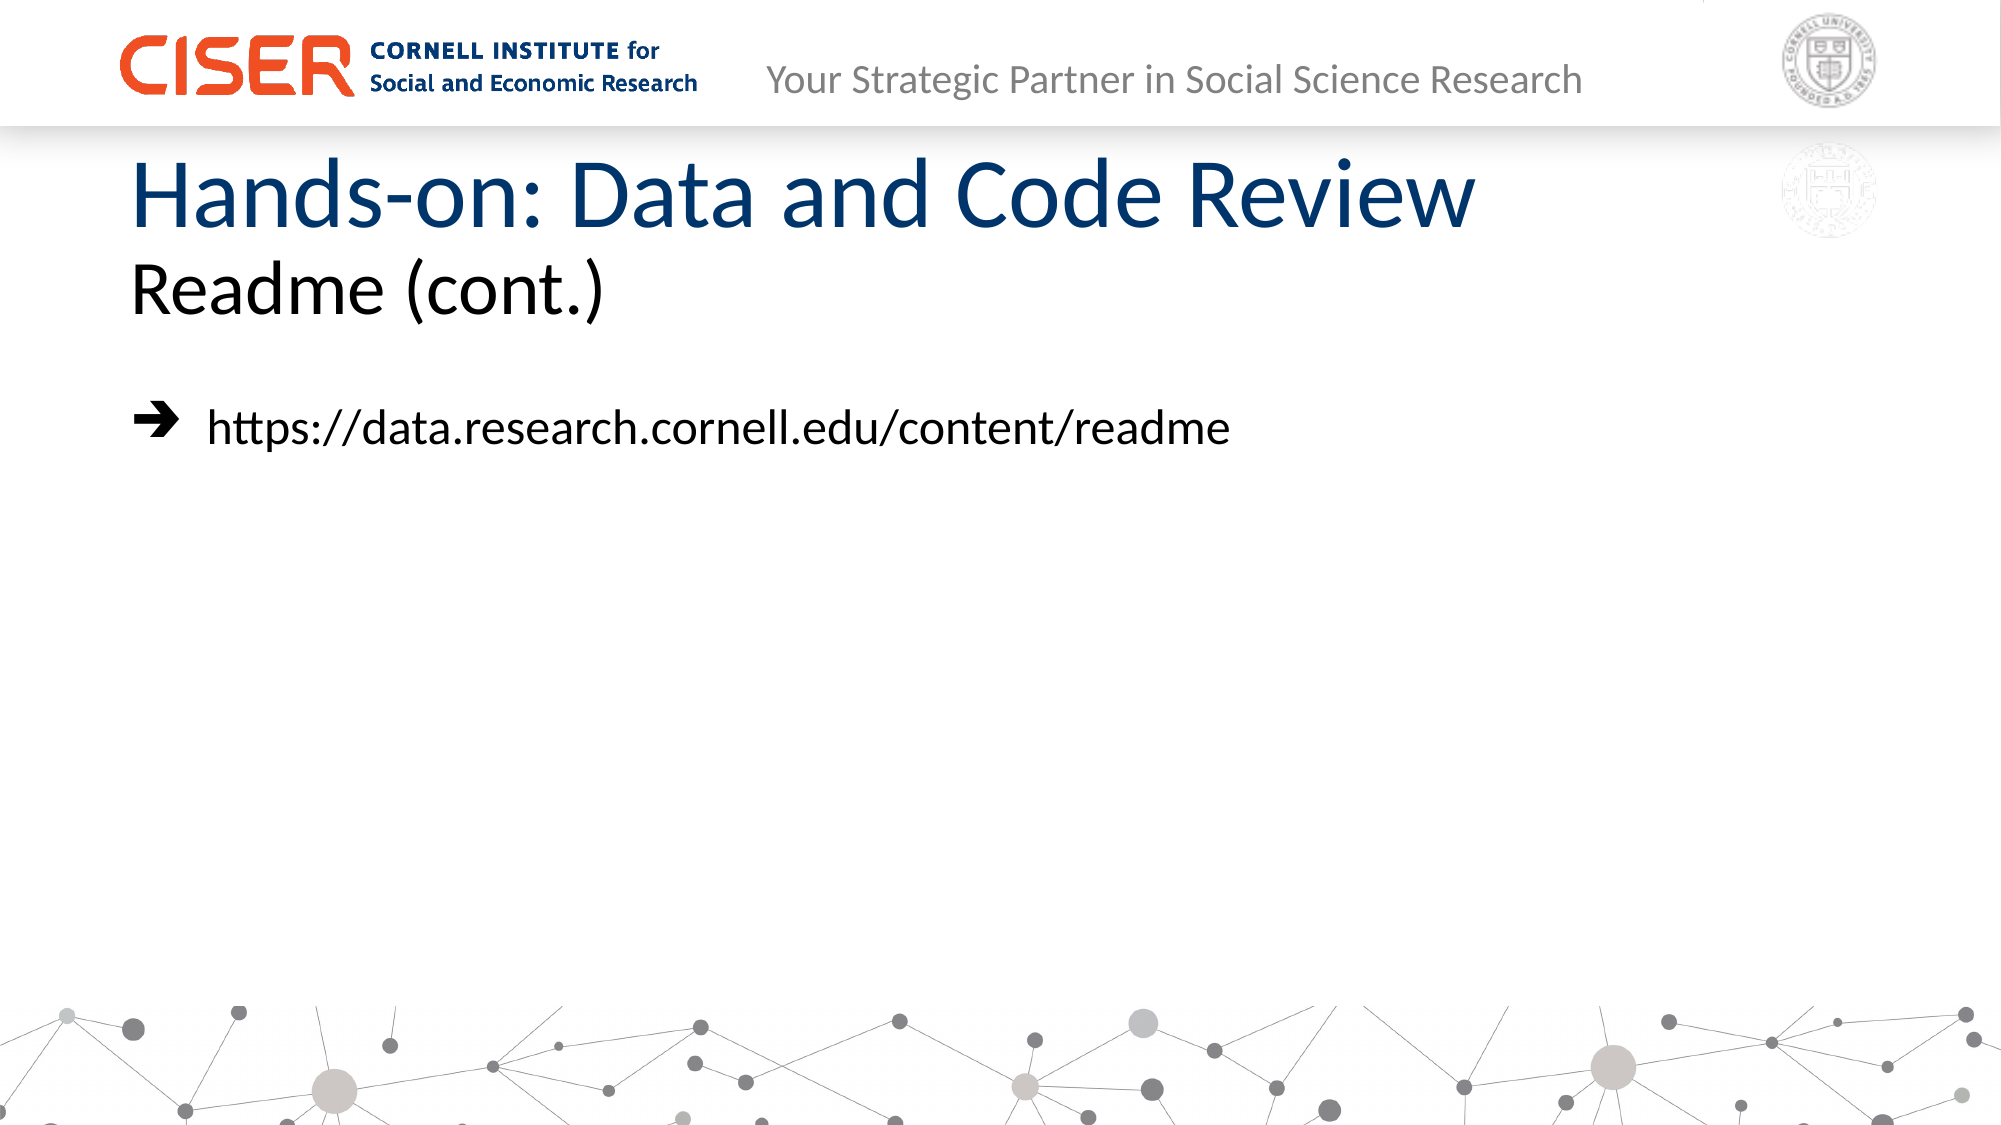

Hands-on: Data and Code Review
Readme (cont.)
https://data.research.cornell.edu/content/readme